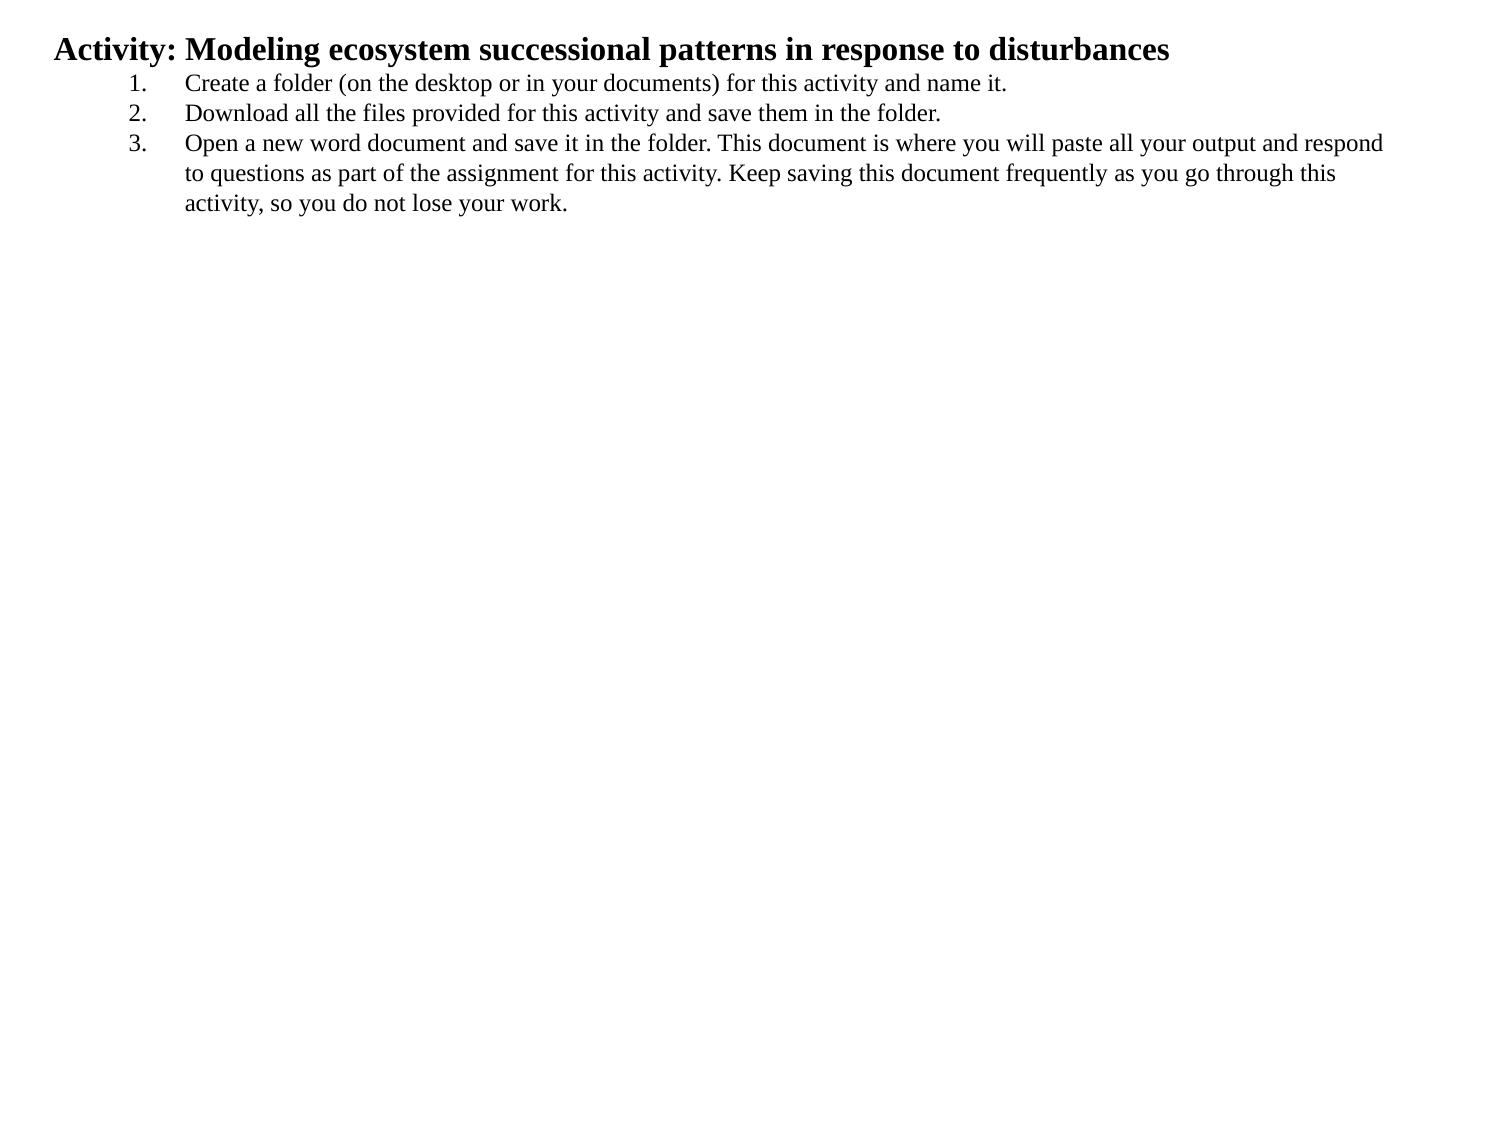

Activity: Modeling ecosystem successional patterns in response to disturbances
Create a folder (on the desktop or in your documents) for this activity and name it.
Download all the files provided for this activity and save them in the folder.
Open a new word document and save it in the folder. This document is where you will paste all your output and respond to questions as part of the assignment for this activity. Keep saving this document frequently as you go through this activity, so you do not lose your work.